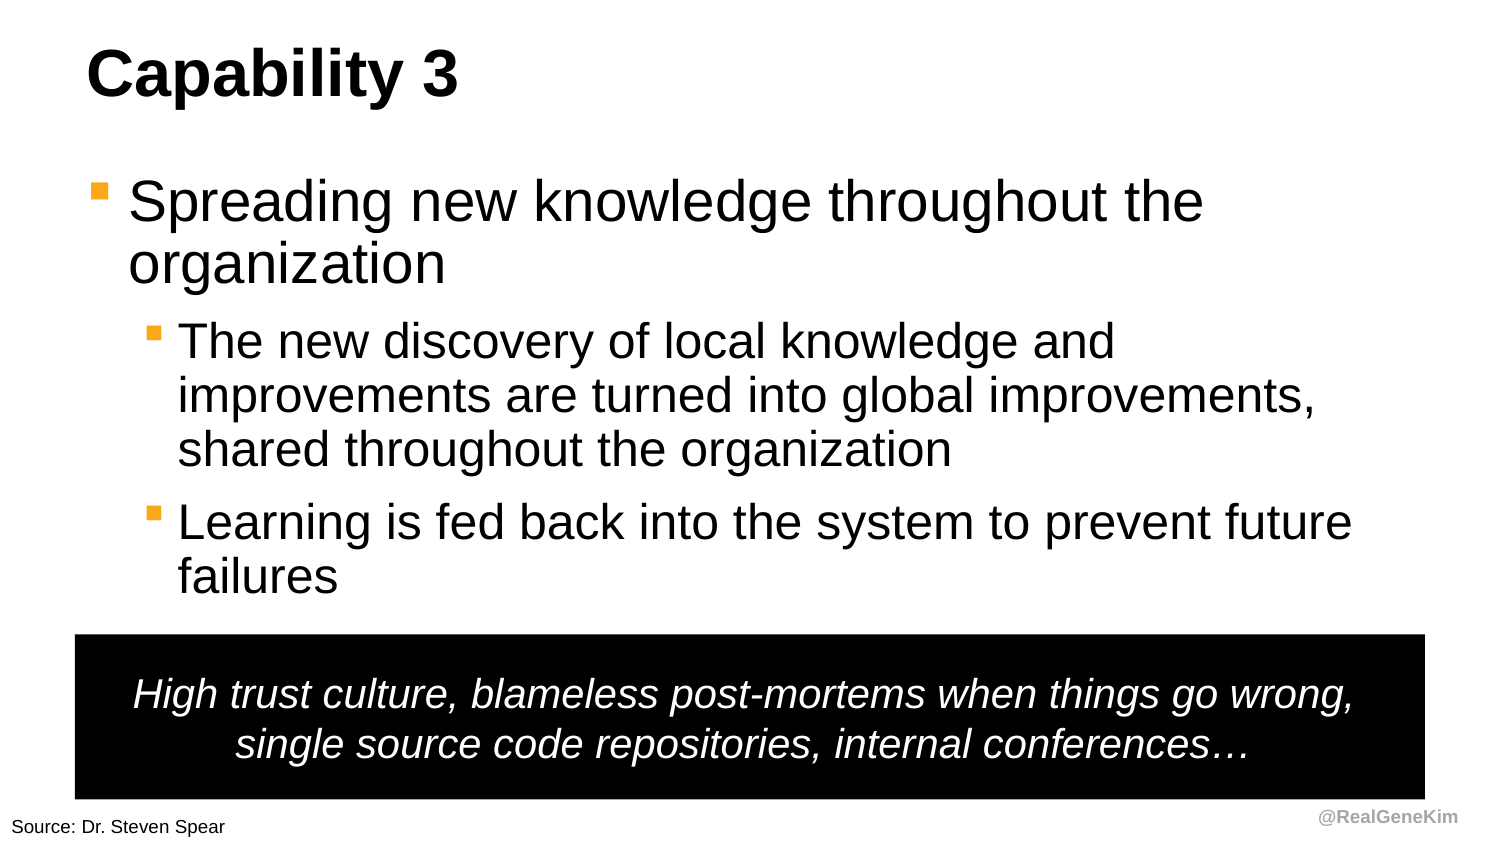

# Capability 3
Spreading new knowledge throughout the organization
The new discovery of local knowledge and improvements are turned into global improvements, shared throughout the organization
Learning is fed back into the system to prevent future failures
High trust culture, blameless post-mortems when things go wrong,
single source code repositories, internal conferences…
Source: Dr. Steven Spear